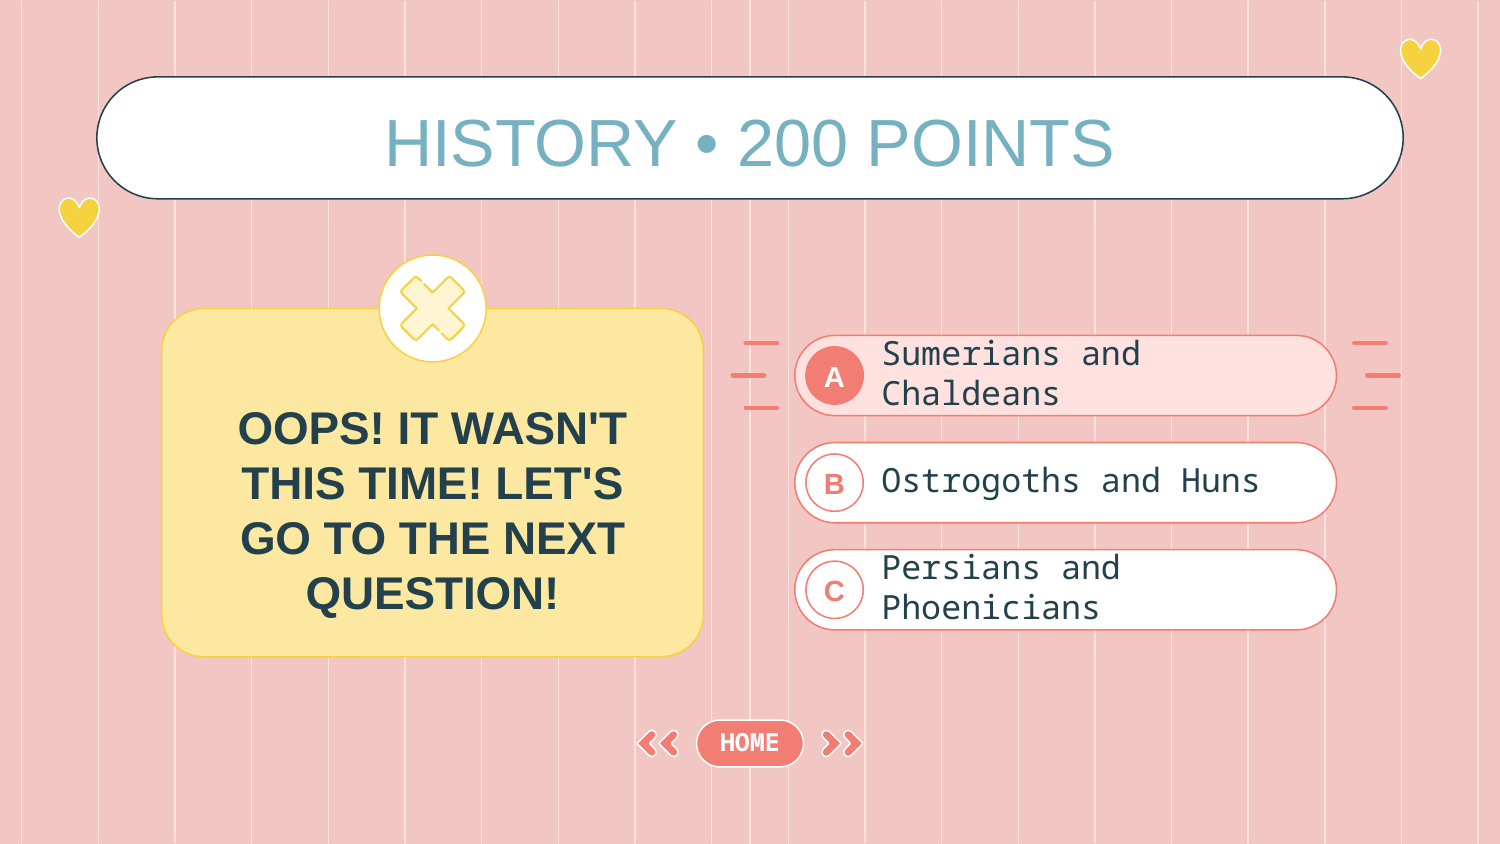

# HISTORY • 200 POINTS

OOPS! IT WASN'T THIS TIME! LET'S GO TO THE NEXT QUESTION!
Sumerians and Chaldeans
A
Ostrogoths and Huns
B
Persians and Phoenicians
C
HOME